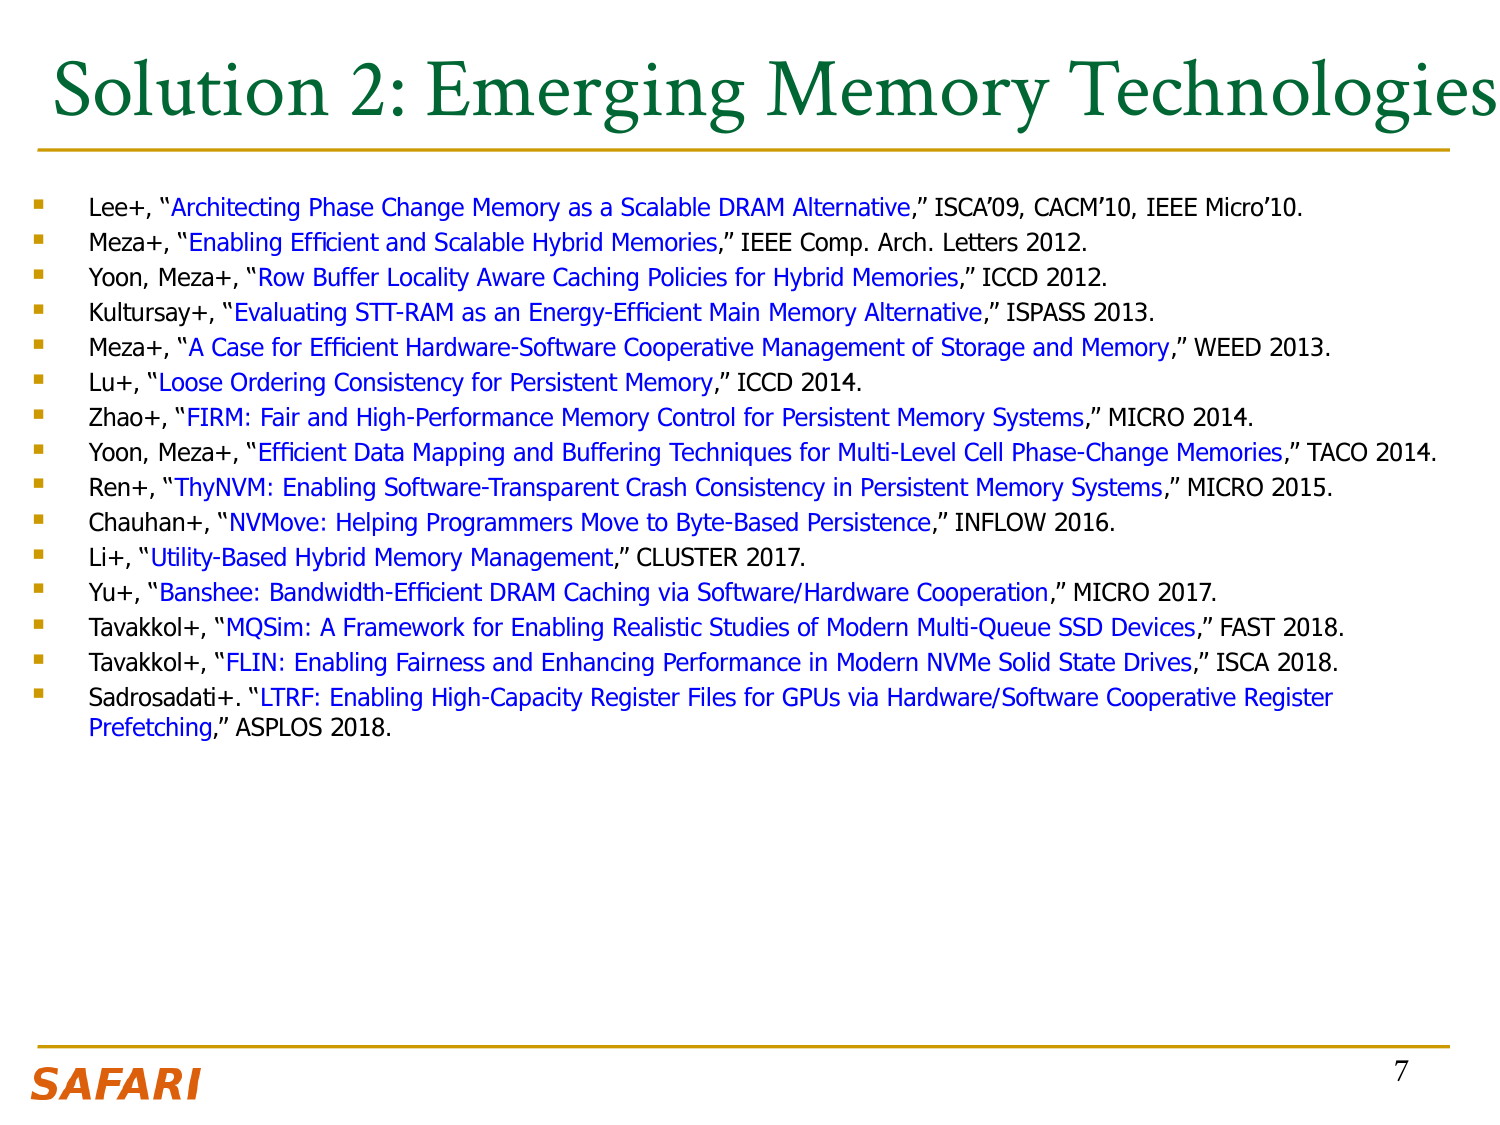

# Solution 2: Emerging Memory Technologies

Lee+, “Architecting Phase Change Memory as a Scalable DRAM Alternative,” ISCA’09, CACM’10, IEEE Micro’10.
Meza+, “Enabling Efficient and Scalable Hybrid Memories,” IEEE Comp. Arch. Letters 2012.
Yoon, Meza+, “Row Buffer Locality Aware Caching Policies for Hybrid Memories,” ICCD 2012.
Kultursay+, “Evaluating STT-RAM as an Energy-Efficient Main Memory Alternative,” ISPASS 2013.
Meza+, “A Case for Efficient Hardware-Software Cooperative Management of Storage and Memory,” WEED 2013.
Lu+, “Loose Ordering Consistency for Persistent Memory,” ICCD 2014.
Zhao+, “FIRM: Fair and High-Performance Memory Control for Persistent Memory Systems,” MICRO 2014.
Yoon, Meza+, “Efficient Data Mapping and Buffering Techniques for Multi-Level Cell Phase-Change Memories,” TACO 2014.
Ren+, “ThyNVM: Enabling Software-Transparent Crash Consistency in Persistent Memory Systems,” MICRO 2015.
Chauhan+, “NVMove: Helping Programmers Move to Byte-Based Persistence,” INFLOW 2016.
Li+, “Utility-Based Hybrid Memory Management,” CLUSTER 2017.
Yu+, “Banshee: Bandwidth-Efficient DRAM Caching via Software/Hardware Cooperation,” MICRO 2017.
Tavakkol+, “MQSim: A Framework for Enabling Realistic Studies of Modern Multi-Queue SSD Devices,” FAST 2018.
Tavakkol+, “FLIN: Enabling Fairness and Enhancing Performance in Modern NVMe Solid State Drives,” ISCA 2018.
Sadrosadati+. “LTRF: Enabling High-Capacity Register Files for GPUs via Hardware/Software Cooperative Register Prefetching,” ASPLOS 2018.

7